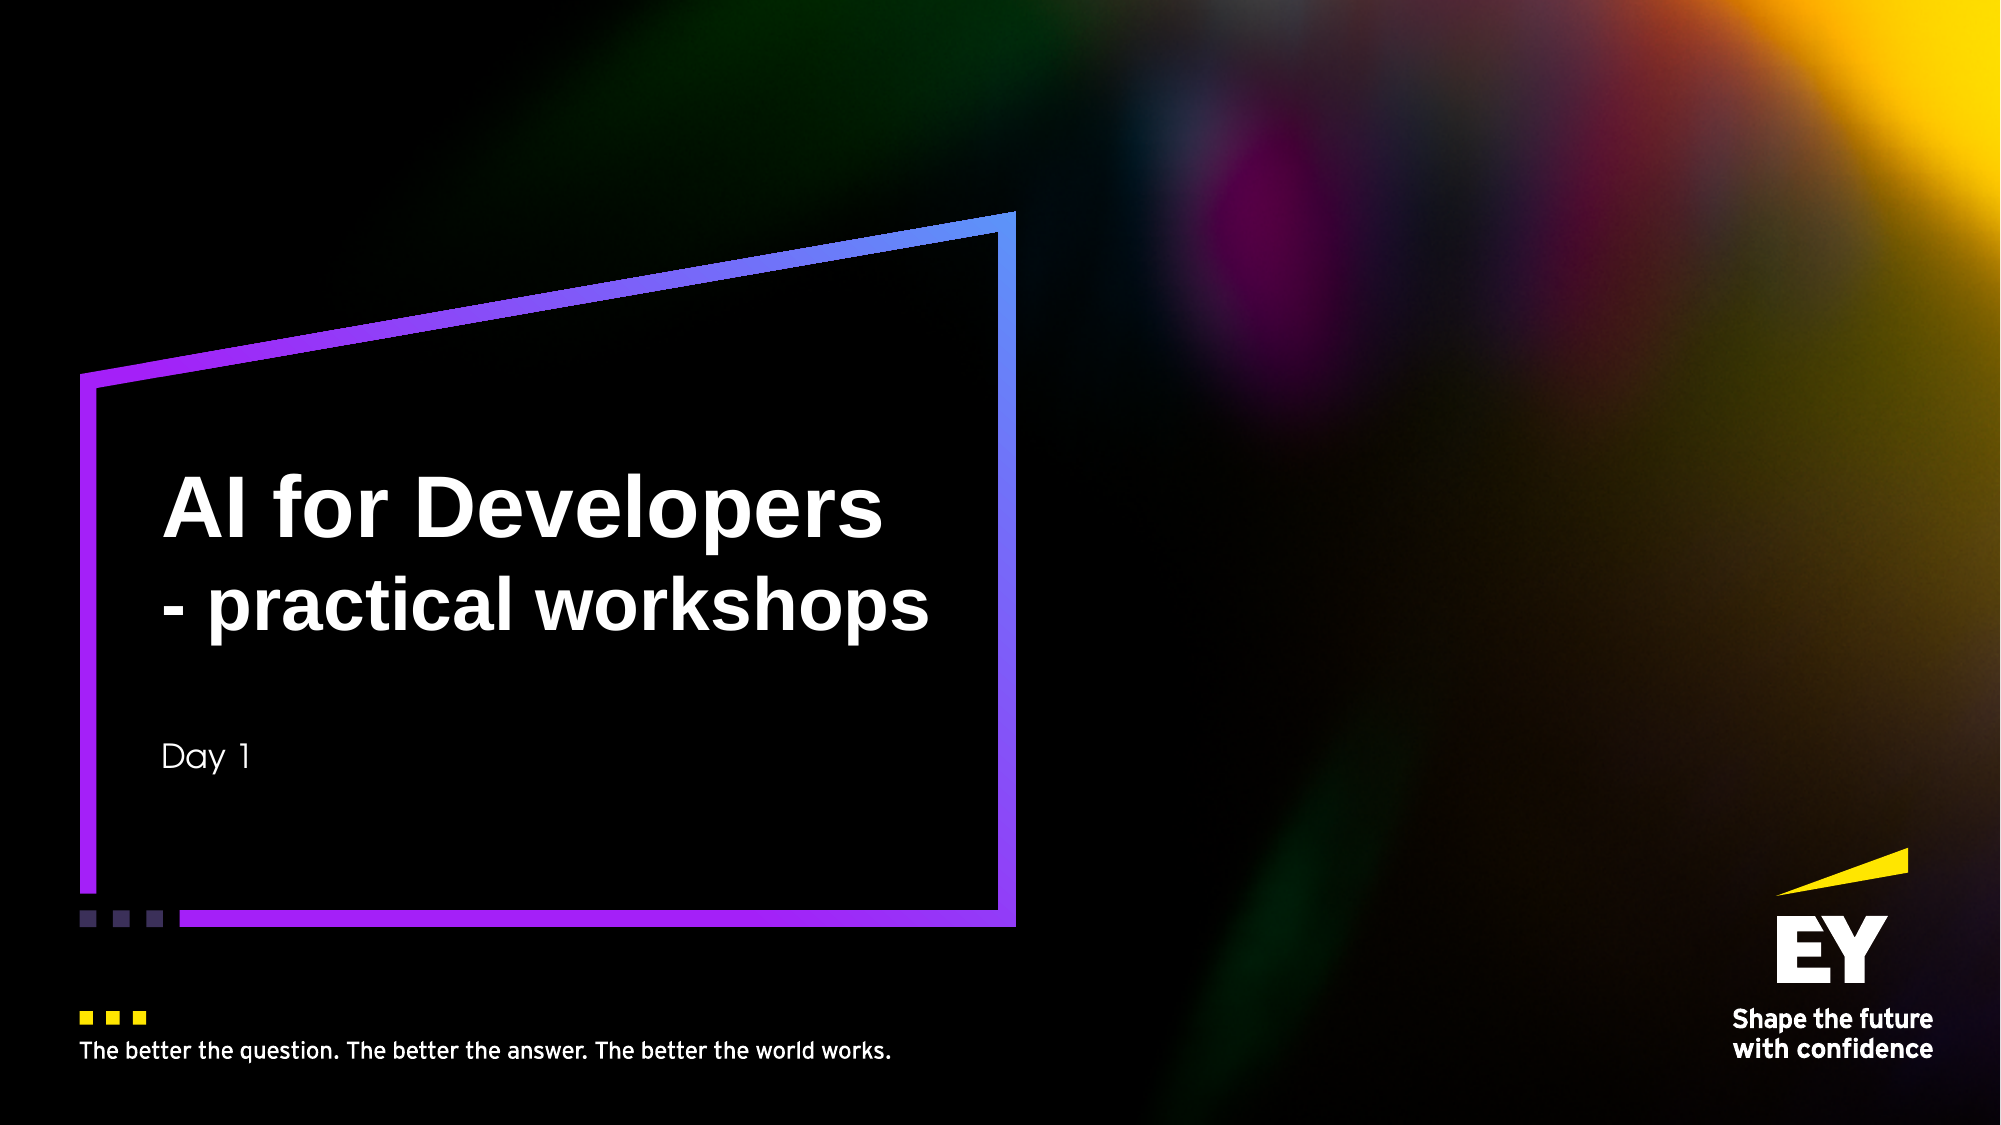

# AI for Developers - practical workshops
Day 1